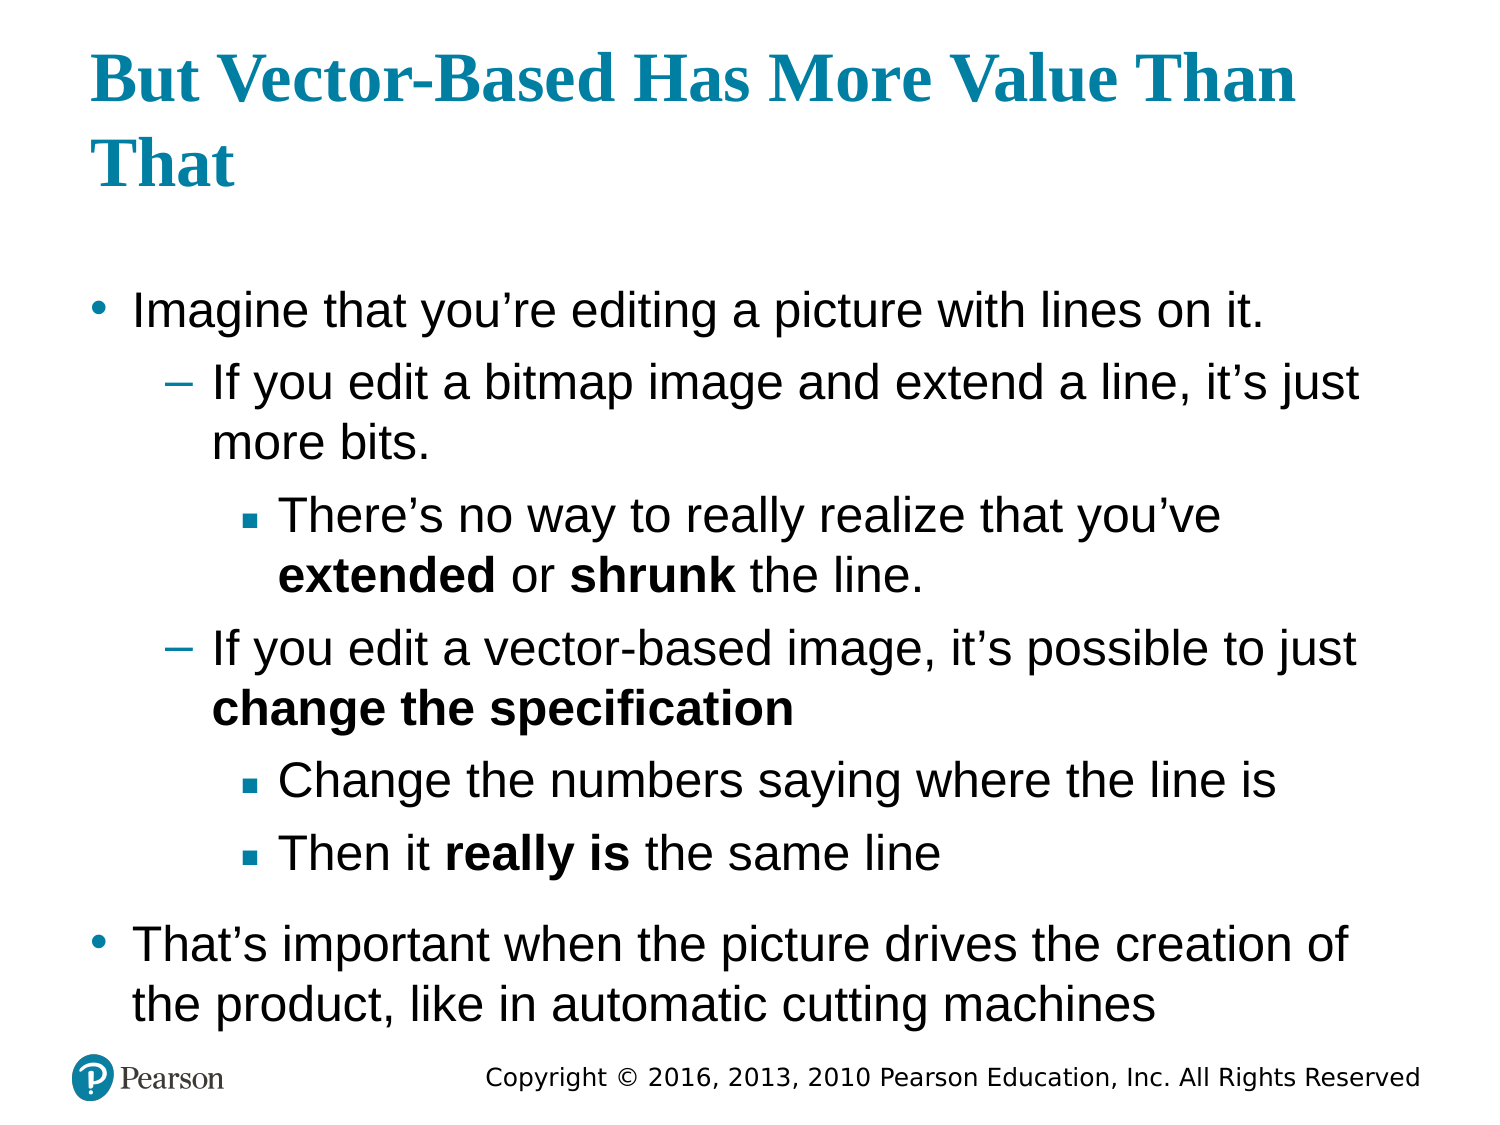

# But Vector-Based Has More Value Than That
Imagine that you’re editing a picture with lines on it.
If you edit a bitmap image and extend a line, it’s just more bits.
There’s no way to really realize that you’ve extended or shrunk the line.
If you edit a vector-based image, it’s possible to just change the specification
Change the numbers saying where the line is
Then it really is the same line
That’s important when the picture drives the creation of the product, like in automatic cutting machines